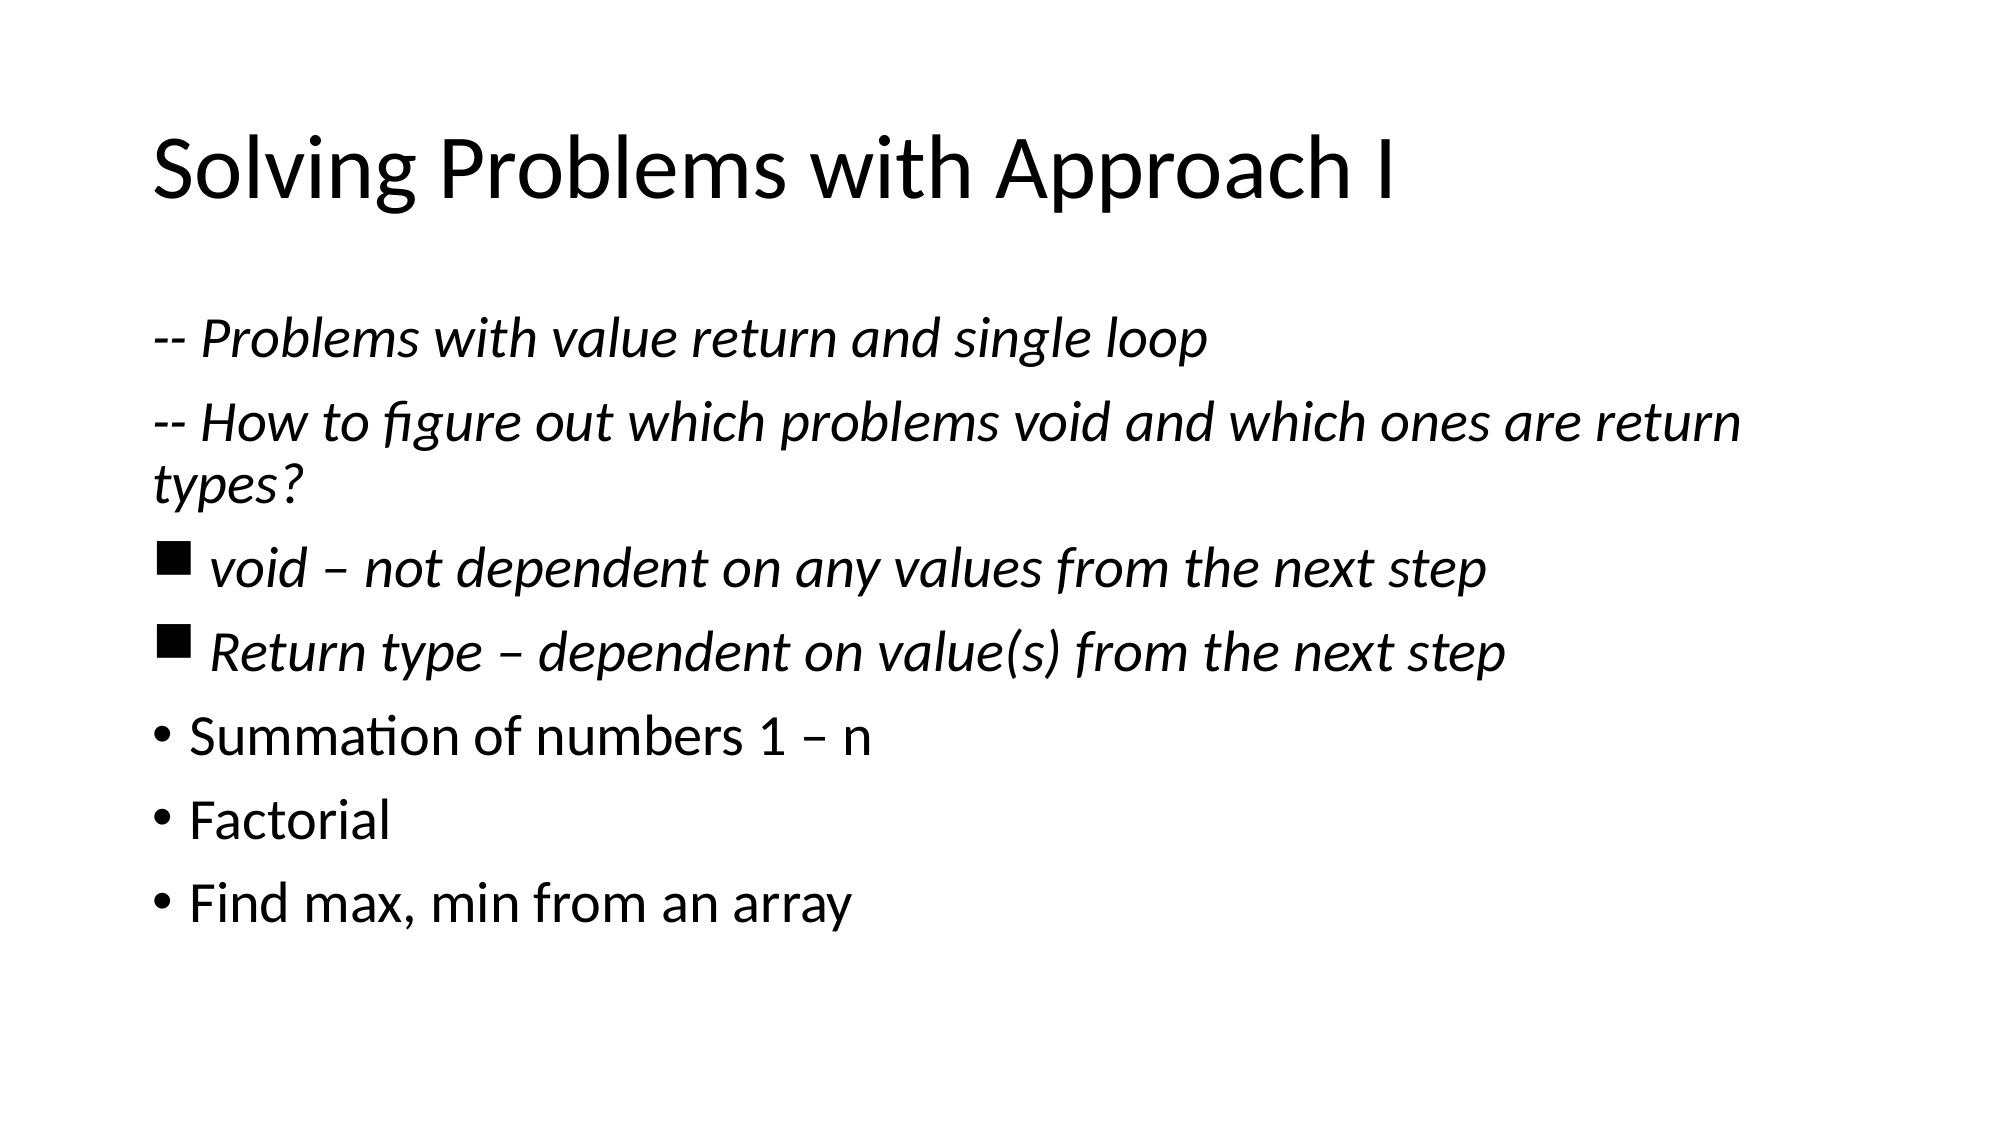

# Solving Problems with Approach I
-- Problems with value return and single loop
-- How to figure out which problems void and which ones are return types?
 void – not dependent on any values from the next step
 Return type – dependent on value(s) from the next step
Summation of numbers 1 – n
Factorial
Find max, min from an array